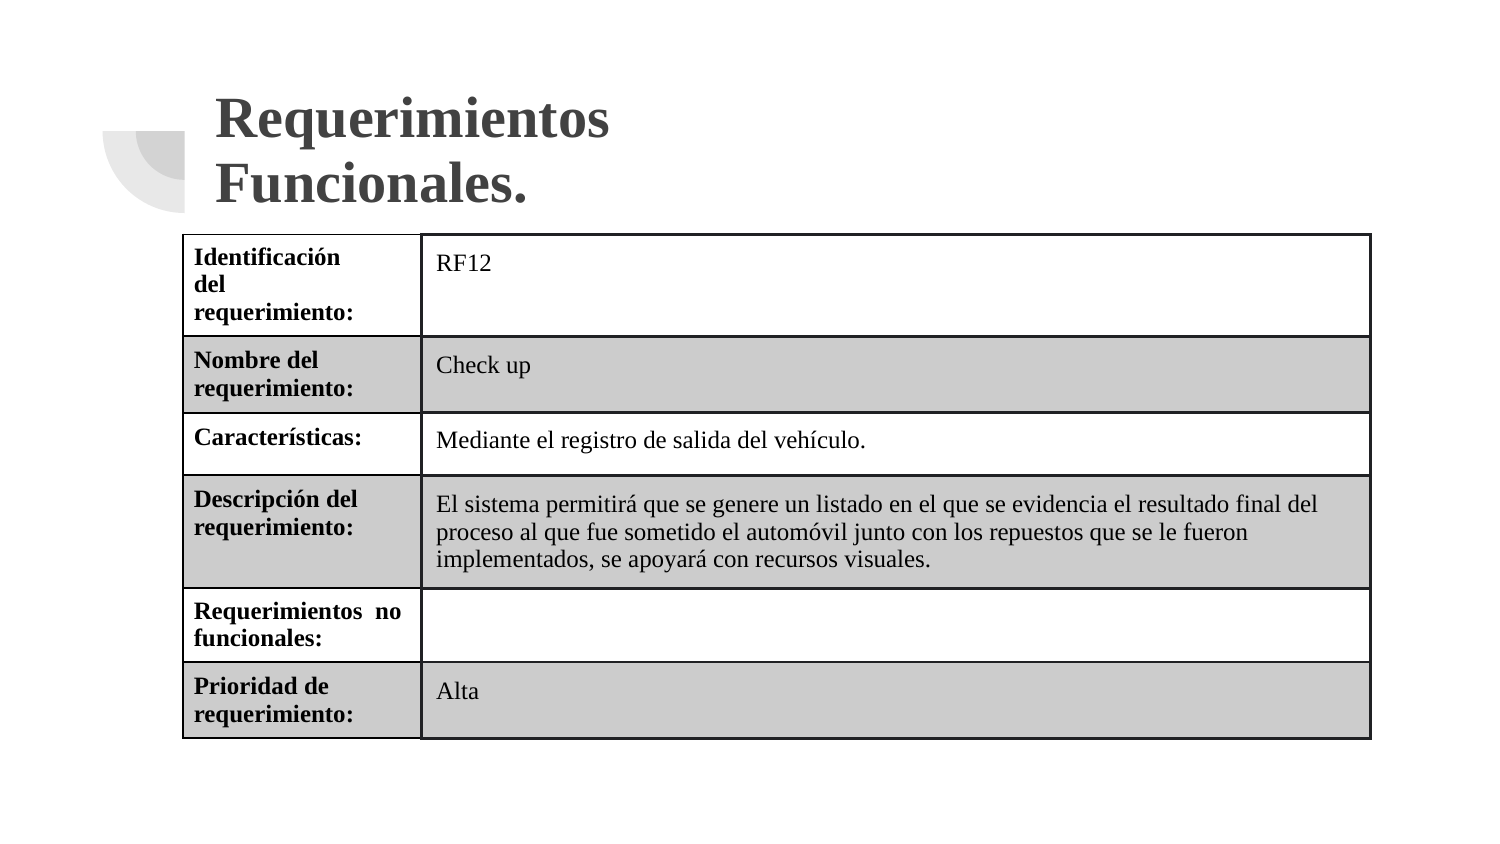

# Requerimientos
Funcionales.
| Identificación del requerimiento: | RF12 |
| --- | --- |
| Nombre del requerimiento: | Check up |
| Características: | Mediante el registro de salida del vehículo. |
| Descripción del requerimiento: | El sistema permitirá que se genere un listado en el que se evidencia el resultado final del proceso al que fue sometido el automóvil junto con los repuestos que se le fueron implementados, se apoyará con recursos visuales. |
| Requerimientos no funcionales: |  |
| Prioridad de requerimiento: | Alta |